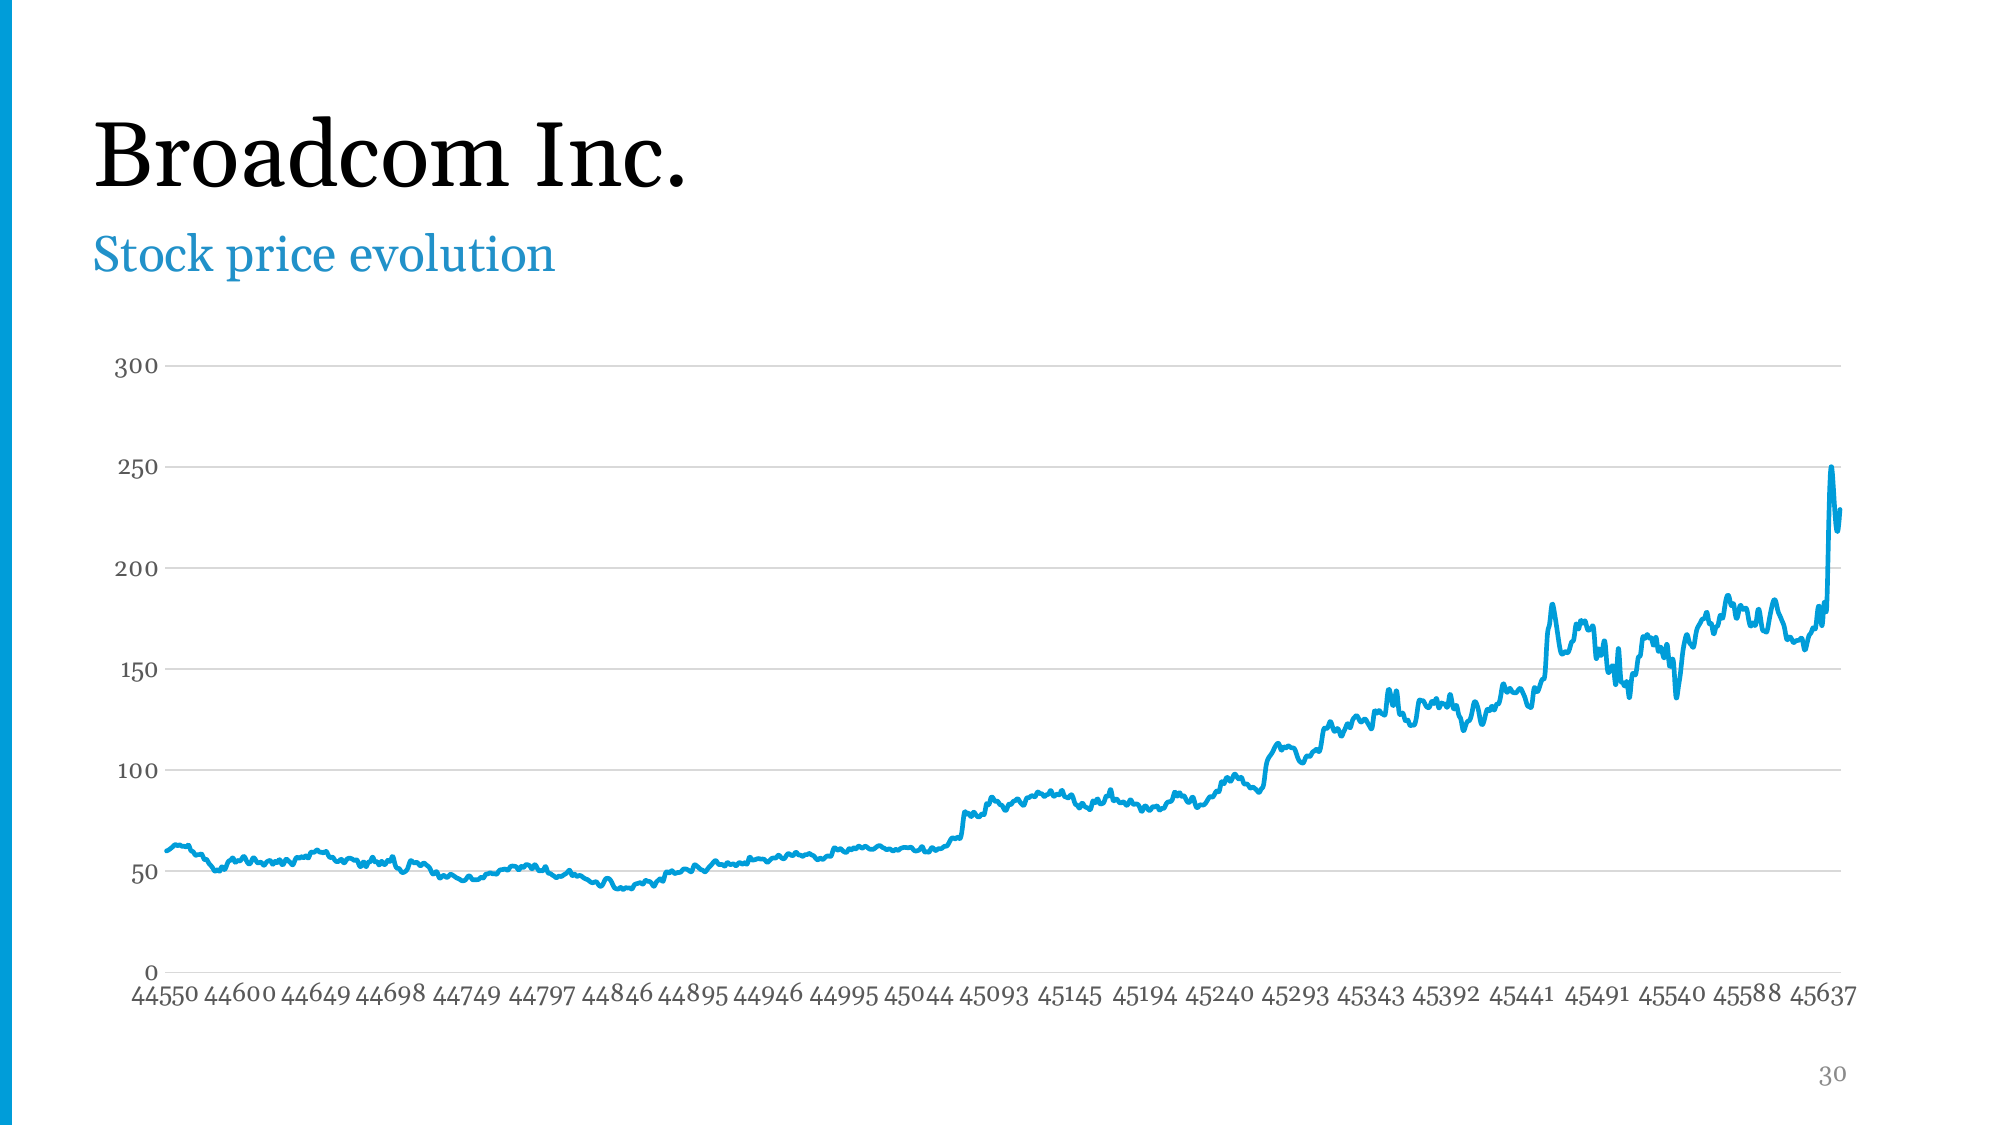

# Broadcom Inc.
Stock price evolution

### Chart

| Category | Stock |
|---|---|
| 44550.0 | 60.06769561767578 |
| 44551.0 | 60.565345764160156 |
| 44552.0 | 61.405059814453125 |
| 44553.0 | 62.304779052734375 |
| 44557.0 | 63.1932487487793 |
| 44558.0 | 62.69839859008789 |
| 44559.0 | 63.03672409057617 |
| 44560.0 | 62.331024169921875 |
| 44561.0 | 62.361942291259766 |
| 44564.0 | 62.16606903076172 |
| 44565.0 | 62.87833786010742 |
| 44566.0 | 60.261695861816406 |
| 44567.0 | 59.70218276977539 |
| 44568.0 | 58.02647399902344 |
| 44571.0 | 58.21485137939453 |
| 44572.0 | 58.298274993896484 |
| 44573.0 | 58.293575286865234 |
| 44574.0 | 55.9683952331543 |
| 44575.0 | 55.89154815673828 |
| 44579.0 | 54.15023422241211 |
| 44580.0 | 52.85503005981445 |
| 44581.0 | 51.332088470458984 |
| 44582.0 | 49.974098205566406 |
| 44585.0 | 50.756649017333984 |
| 44586.0 | 50.05937576293945 |
| 44587.0 | 52.21305847167969 |
| 44588.0 | 50.82506561279297 |
| 44589.0 | 52.492340087890625 |
| 44592.0 | 54.90842819213867 |
| 44593.0 | 55.549468994140625 |
| 44594.0 | 56.5532112121582 |
| 44595.0 | 54.437015533447266 |
| 44596.0 | 55.309547424316406 |
| 44599.0 | 55.072444915771484 |
| 44600.0 | 56.25236892700195 |
| 44601.0 | 57.294525146484375 |
| 44602.0 | 55.42201614379883 |
| 44603.0 | 53.740684509277344 |
| 44606.0 | 54.224273681640625 |
| 44607.0 | 56.491355895996094 |
| 44608.0 | 55.97027587890625 |
| 44609.0 | 54.263641357421875 |
| 44610.0 | 54.356414794921875 |
| 44614.0 | 54.11930465698242 |
| 44615.0 | 52.9693717956543 |
| 44616.0 | 54.357357025146484 |
| 44617.0 | 55.10805130004883 |
| 44620.0 | 55.054630279541016 |
| 44621.0 | 53.431400299072266 |
| 44622.0 | 54.89905548095703 |
| 44623.0 | 54.22614669799805 |
| 44624.0 | 55.85593795776367 |
| 44627.0 | 53.48576736450195 |
| 44628.0 | 53.9777946472168 |
| 44629.0 | 55.95246505737305 |
| 44630.0 | 55.081809997558594 |
| 44631.0 | 54.155860900878906 |
| 44634.0 | 53.2139778137207 |
| 44635.0 | 55.55321502685547 |
| 44636.0 | 56.89902877807617 |
| 44637.0 | 56.48197937011719 |
| 44638.0 | 57.20737075805664 |
| 44641.0 | 56.73371887207031 |
| 44642.0 | 57.68195724487305 |
| 44643.0 | 56.55349349975586 |
| 44644.0 | 59.10575485229492 |
| 44645.0 | 59.33598327636719 |
| 44648.0 | 59.71433639526367 |
| 44649.0 | 60.524837493896484 |
| 44650.0 | 59.54544448852539 |
| 44651.0 | 59.41240310668945 |
| 44652.0 | 59.157649993896484 |
| 44655.0 | 59.900211334228516 |
| 44656.0 | 57.94425964355469 |
| 44657.0 | 56.80070877075195 |
| 44658.0 | 56.89977264404297 |
| 44659.0 | 55.385406494140625 |
| 44662.0 | 54.78249740600586 |
| 44663.0 | 55.203311920166016 |
| 44664.0 | 55.90813064575195 |
| 44665.0 | 54.1446533203125 |
| 44669.0 | 55.33823013305664 |
| 44670.0 | 56.38744354248047 |
| 44671.0 | 56.39686965942383 |
| 44672.0 | 55.926048278808594 |
| 44673.0 | 55.38068771362305 |
| 44676.0 | 55.46843338012695 |
| 44677.0 | 52.84446716308594 |
| 44678.0 | 52.79446029663086 |
| 44679.0 | 54.62491989135742 |
| 44680.0 | 52.30854415893555 |
| 44683.0 | 54.38053894042969 |
| 44684.0 | 54.835330963134766 |
| 44685.0 | 56.95732879638672 |
| 44686.0 | 54.723995208740234 |
| 44687.0 | 54.73436737060547 |
| 44690.0 | 53.11337661743164 |
| 44691.0 | 54.85608673095703 |
| 44692.0 | 53.50872039794922 |
| 44693.0 | 53.929534912109375 |
| 44694.0 | 55.502403259277344 |
| 44697.0 | 54.97685241699219 |
| 44698.0 | 57.3809814453125 |
| 44699.0 | 53.83517837524414 |
| 44700.0 | 51.5367317199707 |
| 44701.0 | 51.25178146362305 |
| 44704.0 | 49.663822174072266 |
| 44705.0 | 49.460018157958984 |
| 44706.0 | 50.16106033325195 |
| 44707.0 | 51.95660400390625 |
| 44708.0 | 55.03440856933594 |
| 44712.0 | 54.73719787597656 |
| 44713.0 | 54.122962951660156 |
| 44714.0 | 54.417335510253906 |
| 44715.0 | 53.151119232177734 |
| 44718.0 | 52.953922271728516 |
| 44719.0 | 54.06351089477539 |
| 44720.0 | 53.34360122680664 |
| 44721.0 | 52.4812126159668 |
| 44722.0 | 51.07062530517578 |
| 44725.0 | 48.839176177978516 |
| 44726.0 | 49.07977294921875 |
| 44727.0 | 49.69684982299805 |
| 44728.0 | 46.910587310791016 |
| 44729.0 | 47.04928970336914 |
| 44733.0 | 47.92644500732422 |
| 44734.0 | 47.196754455566406 |
| 44735.0 | 47.24241638183594 |
| 44736.0 | 48.43255615234375 |
| 44739.0 | 48.111000061035156 |
| 44740.0 | 47.420318603515625 |
| 44741.0 | 46.65542984008789 |
| 44742.0 | 46.21780776977539 |
| 44743.0 | 45.45956802368164 |
| 44747.0 | 45.31306457519531 |
| 44748.0 | 45.91337203979492 |
| 44749.0 | 47.42888641357422 |
| 44750.0 | 47.44314956665039 |
| 44753.0 | 45.937156677246094 |
| 44754.0 | 45.795406341552734 |
| 44755.0 | 45.829647064208984 |
| 44756.0 | 46.10649871826172 |
| 44757.0 | 47.04072189331055 |
| 44760.0 | 46.71725845336914 |
| 44761.0 | 48.42400360107422 |
| 44762.0 | 48.687522888183594 |
| 44763.0 | 49.24977493286133 |
| 44764.0 | 48.758872985839844 |
| 44767.0 | 48.81501007080078 |
| 44768.0 | 48.622833251953125 |
| 44769.0 | 50.21159744262695 |
| 44770.0 | 50.76528549194336 |
| 44771.0 | 50.94318771362305 |
| 44774.0 | 51.027862548828125 |
| 44775.0 | 50.536956787109375 |
| 44776.0 | 52.0144157409668 |
| 44777.0 | 52.5909309387207 |
| 44778.0 | 52.461551666259766 |
| 44781.0 | 51.8993034362793 |
| 44782.0 | 50.688228607177734 |
| 44783.0 | 52.363563537597656 |
| 44784.0 | 51.8897819519043 |
| 44785.0 | 53.10752868652344 |
| 44788.0 | 53.176971435546875 |
| 44789.0 | 52.48153305053711 |
| 44790.0 | 51.23905563354492 |
| 44791.0 | 53.12845230102539 |
| 44792.0 | 52.17518615722656 |
| 44795.0 | 50.302921295166016 |
| 44796.0 | 50.40091323852539 |
| 44797.0 | 50.50176239013672 |
| 44798.0 | 52.33692169189453 |
| 44799.0 | 49.55230712890625 |
| 44802.0 | 48.91680145263672 |
| 44803.0 | 48.17569351196289 |
| 44804.0 | 47.48310470581055 |
| 44805.0 | 46.80764389038086 |
| 44806.0 | 47.58870315551758 |
| 44810.0 | 47.39653396606445 |
| 44811.0 | 48.055824279785156 |
| 44812.0 | 48.70275115966797 |
| 44813.0 | 49.69881820678711 |
| 44816.0 | 50.33241653442383 |
| 44817.0 | 47.9150276184082 |
| 44818.0 | 48.59048843383789 |
| 44819.0 | 47.58109664916992 |
| 44820.0 | 47.80561447143555 |
| 44823.0 | 47.742828369140625 |
| 44824.0 | 46.907535552978516 |
| 44825.0 | 46.25328063964844 |
| 44826.0 | 45.818695068359375 |
| 44827.0 | 44.96200942993164 |
| 44830.0 | 44.34611892700195 |
| 44831.0 | 44.58499526977539 |
| 44832.0 | 44.70107650756836 |
| 44833.0 | 43.18244934082031 |
| 44834.0 | 42.5953369140625 |
| 44837.0 | 43.82040786743164 |
| 44838.0 | 46.034549713134766 |
| 44839.0 | 46.50845718383789 |
| 44840.0 | 46.00000762939453 |
| 44841.0 | 44.175357818603516 |
| 44844.0 | 41.99000549316406 |
| 44845.0 | 41.32422637939453 |
| 44846.0 | 41.30599594116211 |
| 44847.0 | 42.01589584350586 |
| 44848.0 | 40.97310256958008 |
| 44851.0 | 41.76647186279297 |
| 44852.0 | 41.71467208862305 |
| 44853.0 | 41.759761810302734 |
| 44854.0 | 41.28009033203125 |
| 44855.0 | 43.14407730102539 |
| 44858.0 | 43.79545974731445 |
| 44859.0 | 44.13602828979492 |
| 44860.0 | 44.242515563964844 |
| 44861.0 | 43.688018798828125 |
| 44862.0 | 45.36685562133789 |
| 44865.0 | 45.10016632080078 |
| 44866.0 | 44.887184143066406 |
| 44867.0 | 43.74845886230469 |
| 44868.0 | 42.605892181396484 |
| 44869.0 | 44.637760162353516 |
| 44872.0 | 45.58941650390625 |
| 44873.0 | 46.25039291381836 |
| 44874.0 | 45.03779602050781 |
| 44875.0 | 48.596927642822266 |
| 44876.0 | 49.70207214355469 |
| 44879.0 | 49.23488235473633 |
| 44880.0 | 50.30933380126953 |
| 44881.0 | 49.09193801879883 |
| 44882.0 | 49.128387451171875 |
| 44883.0 | 49.42099380493164 |
| 44886.0 | 49.63971710205078 |
| 44887.0 | 50.84943771362305 |
| 44888.0 | 51.1938362121582 |
| 44890.0 | 50.83601379394531 |
| 44893.0 | 50.09732437133789 |
| 44894.0 | 50.01866149902344 |
| 44895.0 | 52.86211395263672 |
| 44896.0 | 52.83525848388672 |
| 44897.0 | 51.88071823120117 |
| 44900.0 | 50.906036376953125 |
| 44901.0 | 50.44364547729492 |
| 44902.0 | 49.74140167236328 |
| 44903.0 | 50.94824981689453 |
| 44904.0 | 52.25678253173828 |
| 44907.0 | 53.39934539794922 |
| 44908.0 | 54.78174591064453 |
| 44909.0 | 55.10791778564453 |
| 44910.0 | 53.53076934814453 |
| 44911.0 | 53.33027267456055 |
| 44914.0 | 53.167762756347656 |
| 44915.0 | 52.62508773803711 |
| 44916.0 | 54.28987121582031 |
| 44917.0 | 53.50245666503906 |
| 44918.0 | 53.43861389160156 |
| 44922.0 | 53.545989990234375 |
| 44923.0 | 52.70924377441406 |
| 44924.0 | 53.959041595458984 |
| 44925.0 | 54.08673095703125 |
| 44929.0 | 53.54018783569336 |
| 44930.0 | 54.1941032409668 |
| 44931.0 | 53.68915939331055 |
| 44932.0 | 56.92102813720703 |
| 44935.0 | 55.804725646972656 |
| 44936.0 | 55.6151237487793 |
| 44937.0 | 55.925636291503906 |
| 44938.0 | 56.29323196411133 |
| 44939.0 | 56.00883102416992 |
| 44943.0 | 56.032047271728516 |
| 44944.0 | 55.55321502685547 |
| 44945.0 | 54.48237228393555 |
| 44946.0 | 55.21368408203125 |
| 44949.0 | 56.263240814208984 |
| 44950.0 | 56.592132568359375 |
| 44951.0 | 56.65501022338867 |
| 44952.0 | 57.90288162231445 |
| 44953.0 | 57.16866683959961 |
| 44956.0 | 56.24583053588867 |
| 44957.0 | 56.590206146240234 |
| 44958.0 | 58.30625915527344 |
| 44959.0 | 58.598392486572266 |
| 44960.0 | 57.81001281738281 |
| 44963.0 | 58.16599655151367 |
| 44964.0 | 59.43803787231445 |
| 44965.0 | 58.20565414428711 |
| 44966.0 | 57.9831657409668 |
| 44967.0 | 57.38728332519531 |
| 44970.0 | 58.14857864379883 |
| 44971.0 | 58.26369094848633 |
| 44972.0 | 58.784122467041016 |
| 44973.0 | 58.092472076416016 |
| 44974.0 | 57.613643646240234 |
| 44978.0 | 56.25453567504883 |
| 44979.0 | 55.735076904296875 |
| 44980.0 | 56.4731559753418 |
| 44981.0 | 55.88791275024414 |
| 44984.0 | 56.63276290893555 |
| 44985.0 | 57.487892150878906 |
| 44986.0 | 57.418235778808594 |
| 44987.0 | 57.90965270996094 |
| 44988.0 | 61.2092399597168 |
| 44991.0 | 61.22471237182617 |
| 44992.0 | 60.47309112548828 |
| 44993.0 | 61.16086959838867 |
| 44994.0 | 60.21868133544922 |
| 44995.0 | 59.47480010986328 |
| 44998.0 | 59.63343811035156 |
| 44999.0 | 61.18021774291992 |
| 45000.0 | 60.55918502807617 |
| 45001.0 | 61.571022033691406 |
| 45002.0 | 61.03608322143555 |
| 45005.0 | 62.26847457885742 |
| 45006.0 | 62.03853225708008 |
| 45007.0 | 61.470516204833984 |
| 45008.0 | 62.28016662597656 |
| 45009.0 | 61.982025146484375 |
| 45012.0 | 61.073001861572266 |
| 45013.0 | 60.864505767822266 |
| 45014.0 | 60.942447662353516 |
| 45015.0 | 61.74624252319336 |
| 45016.0 | 62.50522232055664 |
| 45019.0 | 62.5958366394043 |
| 45020.0 | 61.810550689697266 |
| 45021.0 | 61.284427642822266 |
| 45022.0 | 60.66379165649414 |
| 45026.0 | 61.1265869140625 |
| 45027.0 | 60.559547424316406 |
| 45028.0 | 60.08506393432617 |
| 45029.0 | 60.81968307495117 |
| 45030.0 | 60.36176300048828 |
| 45033.0 | 61.1236686706543 |
| 45034.0 | 61.60691452026367 |
| 45035.0 | 61.819313049316406 |
| 45036.0 | 61.67511749267578 |
| 45037.0 | 61.663429260253906 |
| 45040.0 | 61.82321548461914 |
| 45041.0 | 60.603389739990234 |
| 45042.0 | 60.03537368774414 |
| 45043.0 | 60.25166702270508 |
| 45044.0 | 61.039878845214844 |
| 45047.0 | 62.15544891357422 |
| 45048.0 | 59.66027069091797 |
| 45049.0 | 59.74406051635742 |
| 45050.0 | 59.447872161865234 |
| 45051.0 | 61.392574310302734 |
| 45054.0 | 61.2892951965332 |
| 45055.0 | 60.26141357421875 |
| 45056.0 | 61.0174674987793 |
| 45057.0 | 61.153873443603516 |
| 45058.0 | 61.492923736572266 |
| 45061.0 | 62.335697174072266 |
| 45062.0 | 62.495479583740234 |
| 45063.0 | 64.05728149414062 |
| 45064.0 | 66.04778289794922 |
| 45065.0 | 66.47159576416016 |
| 45068.0 | 66.09356689453125 |
| 45069.0 | 66.88568115234375 |
| 45070.0 | 66.20659637451172 |
| 45071.0 | 71.0069580078125 |
| 45072.0 | 79.18427276611328 |
| 45076.0 | 78.2693862915039 |
| 45077.0 | 78.71951293945312 |
| 45078.0 | 76.9648208618164 |
| 45079.0 | 79.11312866210938 |
| 45082.0 | 78.16807556152344 |
| 45083.0 | 76.96968841552734 |
| 45084.0 | 77.22592163085938 |
| 45085.0 | 78.35318756103516 |
| 45086.0 | 78.39409637451172 |
| 45089.0 | 83.33770751953125 |
| 45090.0 | 82.92459869384766 |
| 45091.0 | 86.34049224853516 |
| 45092.0 | 86.07255554199219 |
| 45093.0 | 84.57992553710938 |
| 45097.0 | 84.57215118408203 |
| 45098.0 | 83.0274887084961 |
| 45099.0 | 82.51520538330078 |
| 45100.0 | 80.52879333496094 |
| 45103.0 | 80.47786712646484 |
| 45104.0 | 83.09996032714844 |
| 45105.0 | 83.05490112304688 |
| 45106.0 | 84.48789978027344 |
| 45107.0 | 84.96392822265625 |
| 45110.0 | 85.8464584350586 |
| 45112.0 | 84.4183578491211 |
| 45113.0 | 83.06079864501953 |
| 45114.0 | 82.93834686279297 |
| 45117.0 | 85.97280883789062 |
| 45118.0 | 86.39594268798828 |
| 45119.0 | 87.16974639892578 |
| 45120.0 | 87.20990753173828 |
| 45121.0 | 87.03556060791016 |
| 45124.0 | 89.16791534423828 |
| 45125.0 | 88.4900894165039 |
| 45126.0 | 88.28832244873047 |
| 45127.0 | 87.01204681396484 |
| 45128.0 | 87.83580017089844 |
| 45131.0 | 88.30986785888672 |
| 45132.0 | 89.91624450683594 |
| 45133.0 | 87.47730255126953 |
| 45134.0 | 87.52040100097656 |
| 45135.0 | 88.13356018066406 |
| 45138.0 | 88.02190399169922 |
| 45139.0 | 90.11312103271484 |
| 45140.0 | 87.39993286132812 |
| 45141.0 | 86.68293762207031 |
| 45142.0 | 86.35676574707031 |
| 45145.0 | 87.86615753173828 |
| 45146.0 | 86.50466918945312 |
| 45147.0 | 83.32817077636719 |
| 45148.0 | 82.56124877929688 |
| 45149.0 | 81.2741928100586 |
| 45152.0 | 83.65827941894531 |
| 45153.0 | 82.52401733398438 |
| 45154.0 | 81.590576171875 |
| 45155.0 | 81.0136489868164 |
| 45156.0 | 80.8902359008789 |
| 45159.0 | 84.73963165283203 |
| 45160.0 | 83.82380676269531 |
| 45161.0 | 85.86016082763672 |
| 45162.0 | 83.69353485107422 |
| 45163.0 | 83.43494415283203 |
| 45166.0 | 84.34195709228516 |
| 45167.0 | 87.16777801513672 |
| 45168.0 | 87.3979721069336 |
| 45169.0 | 90.39619445800781 |
| 45170.0 | 85.46249389648438 |
| 45174.0 | 85.42821502685547 |
| 45175.0 | 85.43800354003906 |
| 45176.0 | 83.94526672363281 |
| 45177.0 | 83.99620056152344 |
| 45180.0 | 84.15193176269531 |
| 45181.0 | 82.71992492675781 |
| 45182.0 | 83.5436782836914 |
| 45183.0 | 85.37629699707031 |
| 45184.0 | 83.42123413085938 |
| 45187.0 | 83.2566909790039 |
| 45188.0 | 83.17832946777344 |
| 45189.0 | 81.7966079711914 |
| 45190.0 | 79.60932159423828 |
| 45191.0 | 81.6498794555664 |
| 45194.0 | 82.12357330322266 |
| 45195.0 | 80.38043975830078 |
| 45196.0 | 80.44149017333984 |
| 45197.0 | 81.93743896484375 |
| 45198.0 | 81.79759979248047 |
| 45201.0 | 82.22796630859375 |
| 45202.0 | 80.24650573730469 |
| 45203.0 | 81.13087463378906 |
| 45204.0 | 81.13579559326172 |
| 45205.0 | 83.24332427978516 |
| 45208.0 | 84.2892074584961 |
| 45209.0 | 84.53837585449219 |
| 45210.0 | 86.12886047363281 |
| 45211.0 | 89.18575286865234 |
| 45212.0 | 86.97777557373047 |
| 45215.0 | 88.88735961914062 |
| 45216.0 | 87.09791564941406 |
| 45217.0 | 87.35693359375 |
| 45218.0 | 85.46607208251953 |
| 45219.0 | 84.06761932373047 |
| 45222.0 | 84.91358184814453 |
| 45223.0 | 86.77392578125 |
| 45224.0 | 83.6736831665039 |
| 45225.0 | 81.42041015625 |
| 45226.0 | 82.56378936767578 |
| 45229.0 | 82.8484115600586 |
| 45230.0 | 82.8602294921875 |
| 45231.0 | 83.99967193603516 |
| 45232.0 | 85.80780029296875 |
| 45233.0 | 86.92854309082031 |
| 45236.0 | 86.74634552001953 |
| 45237.0 | 88.41956329345703 |
| 45238.0 | 89.73035430908203 |
| 45239.0 | 89.75498962402344 |
| 45240.0 | 94.29896545410156 |
| 45243.0 | 93.25603485107422 |
| 45244.0 | 95.81953430175781 |
| 45245.0 | 96.05982971191406 |
| 45246.0 | 94.49889373779297 |
| 45247.0 | 96.28929901123047 |
| 45250.0 | 98.06001281738281 |
| 45251.0 | 96.63103485107422 |
| 45252.0 | 95.72499084472656 |
| 45254.0 | 96.40156555175781 |
| 45257.0 | 93.5820083618164 |
| 45258.0 | 93.19891357421875 |
| 45259.0 | 92.6552963256836 |
| 45260.0 | 91.16820526123047 |
| 45261.0 | 91.58872985839844 |
| 45264.0 | 90.99488830566406 |
| 45265.0 | 89.92633819580078 |
| 45266.0 | 88.99272155761719 |
| 45267.0 | 90.82647705078125 |
| 45268.0 | 92.99703216552734 |
| 45271.0 | 101.36212921142578 |
| 45272.0 | 105.60081481933594 |
| 45273.0 | 107.31539916992188 |
| 45274.0 | 108.96990203857422 |
| 45275.0 | 111.2596206665039 |
| 45278.0 | 112.95942687988281 |
| 45279.0 | 112.7447509765625 |
| 45280.0 | 109.85582733154297 |
| 45281.0 | 111.5288314819336 |
| 45282.0 | 111.00347900390625 |
| 45286.0 | 111.98394012451172 |
| 45287.0 | 111.41802215576172 |
| 45288.0 | 111.0460205078125 |
| 45289.0 | 110.43658447265625 |
| 45293.0 | 107.3824462890625 |
| 45294.0 | 104.7309799194336 |
| 45295.0 | 103.78417205810547 |
| 45296.0 | 103.81088256835938 |
| 45299.0 | 106.34065246582031 |
| 45300.0 | 107.09652709960938 |
| 45301.0 | 106.90656280517578 |
| 45302.0 | 108.82691192626953 |
| 45303.0 | 109.58869934082031 |
| 45307.0 | 110.3089599609375 |
| 45308.0 | 109.19196319580078 |
| 45309.0 | 113.17313385009766 |
| 45310.0 | 119.83049011230469 |
| 45313.0 | 120.75059509277344 |
| 45314.0 | 121.32540130615234 |
| 45315.0 | 124.05206298828125 |
| 45316.0 | 121.69047546386719 |
| 45317.0 | 119.2052230834961 |
| 45320.0 | 120.48049926757812 |
| 45321.0 | 119.52973175048828 |
| 45322.0 | 116.74371337890625 |
| 45323.0 | 118.72340393066406 |
| 45324.0 | 121.13050079345703 |
| 45327.0 | 122.98652648925781 |
| 45328.0 | 120.96330261230469 |
| 45329.0 | 124.36766815185547 |
| 45330.0 | 126.11882019042969 |
| 45331.0 | 126.97757720947266 |
| 45334.0 | 125.15320587158203 |
| 45335.0 | 123.83242797851562 |
| 45336.0 | 124.878173828125 |
| 45337.0 | 125.1601333618164 |
| 45338.0 | 123.22199249267578 |
| 45342.0 | 121.34915161132812 |
| 45343.0 | 121.43819427490234 |
| 45344.0 | 129.10072326660156 |
| 45345.0 | 128.25680541992188 |
| 45348.0 | 129.51922607421875 |
| 45349.0 | 128.24295043945312 |
| 45350.0 | 127.56922149658203 |
| 45351.0 | 128.66441345214844 |
| 45352.0 | 138.42738342285156 |
| 45355.0 | 138.7330780029297 |
| 45356.0 | 132.84542846679688 |
| 45357.0 | 133.56272888183594 |
| 45358.0 | 139.20301818847656 |
| 45359.0 | 129.47865295410156 |
| 45362.0 | 127.9352798461914 |
| 45363.0 | 127.81260681152344 |
| 45364.0 | 124.44779968261719 |
| 45365.0 | 124.88312530517578 |
| 45366.0 | 122.23462677001953 |
| 45369.0 | 122.4067611694336 |
| 45370.0 | 122.48295593261719 |
| 45371.0 | 126.77912902832031 |
| 45372.0 | 133.9328155517578 |
| 45373.0 | 134.47630310058594 |
| 45376.0 | 134.28851318359375 |
| 45377.0 | 132.2924346923828 |
| 45378.0 | 131.024658203125 |
| 45379.0 | 131.6883544921875 |
| 45383.0 | 134.15736389160156 |
| 45384.0 | 133.0147705078125 |
| 45385.0 | 135.44403076171875 |
| 45386.0 | 130.90243530273438 |
| 45387.0 | 133.08131408691406 |
| 45390.0 | 132.75047302246094 |
| 45391.0 | 132.54977416992188 |
| 45392.0 | 131.3863067626953 |
| 45393.0 | 137.35665893554688 |
| 45394.0 | 133.54234313964844 |
| 45397.0 | 130.22581481933594 |
| 45398.0 | 132.05099487304688 |
| 45399.0 | 127.4378662109375 |
| 45400.0 | 125.08908081054688 |
| 45401.0 | 119.69599914550781 |
| 45404.0 | 121.65828704833984 |
| 45405.0 | 124.1153793334961 |
| 45406.0 | 124.87347412109375 |
| 45407.0 | 128.60928344726562 |
| 45408.0 | 133.54234313964844 |
| 45411.0 | 133.0008544921875 |
| 45412.0 | 129.19052124023438 |
| 45413.0 | 123.48645782470703 |
| 45414.0 | 123.06021881103516 |
| 45415.0 | 126.98876953125 |
| 45418.0 | 130.1880645751953 |
| 45419.0 | 129.4727020263672 |
| 45420.0 | 131.6843719482422 |
| 45421.0 | 129.72705078125 |
| 45422.0 | 132.42259216308594 |
| 45425.0 | 132.89056396484375 |
| 45426.0 | 137.11521911621094 |
| 45427.0 | 142.69308471679688 |
| 45428.0 | 140.30455017089844 |
| 45429.0 | 138.6313934326172 |
| 45432.0 | 140.49334716796875 |
| 45433.0 | 139.01986694335938 |
| 45434.0 | 138.32835388183594 |
| 45435.0 | 138.43267822265625 |
| 45436.0 | 139.87831115722656 |
| 45440.0 | 140.33633422851562 |
| 45441.0 | 138.17236328125 |
| 45442.0 | 135.5304718017578 |
| 45443.0 | 132.0003204345703 |
| 45446.0 | 131.33961486816406 |
| 45447.0 | 132.2258758544922 |
| 45448.0 | 140.3999481201172 |
| 45449.0 | 139.2255401611328 |
| 45450.0 | 139.75909423828125 |
| 45453.0 | 143.1203155517578 |
| 45454.0 | 145.16310119628906 |
| 45455.0 | 148.58892822265625 |
| 45456.0 | 166.81887817382812 |
| 45457.0 | 172.38783264160156 |
| 45460.0 | 181.71044921875 |
| 45461.0 | 179.09242248535156 |
| 45463.0 | 172.3401336669922 |
| 45464.0 | 164.79598999023438 |
| 45467.0 | 158.6990203857422 |
| 45468.0 | 157.56077575683594 |
| 45469.0 | 158.6781005859375 |
| 45470.0 | 158.14585876464844 |
| 45471.0 | 160.0266571044922 |
| 45474.0 | 163.54209899902344 |
| 45475.0 | 165.2046356201172 |
| 45476.0 | 172.35511779785156 |
| 45478.0 | 169.77259826660156 |
| 45481.0 | 174.01365661621094 |
| 45482.0 | 172.7627716064453 |
| 45483.0 | 173.89703369140625 |
| 45484.0 | 170.03575134277344 |
| 45485.0 | 169.5094757080078 |
| 45488.0 | 170.8580322265625 |
| 45489.0 | 168.82473754882812 |
| 45490.0 | 155.46865844726562 |
| 45491.0 | 159.9937744140625 |
| 45492.0 | 156.83416748046875 |
| 45495.0 | 160.53199768066406 |
| 45496.0 | 163.23312377929688 |
| 45497.0 | 150.8438720703125 |
| 45498.0 | 148.7706756591797 |
| 45499.0 | 151.13291931152344 |
| 45502.0 | 149.7275390625 |
| 45503.0 | 143.0495147705078 |
| 45504.0 | 160.1532440185547 |
| 45505.0 | 146.5380401611328 |
| 45506.0 | 143.34852600097656 |
| 45509.0 | 141.61422729492188 |
| 45510.0 | 143.4481964111328 |
| 45511.0 | 135.82327270507812 |
| 45512.0 | 145.26223754882812 |
| 45513.0 | 147.77395629882812 |
| 45516.0 | 148.13278198242188 |
| 45517.0 | 155.6480712890625 |
| 45518.0 | 157.1730499267578 |
| 45519.0 | 165.58538818359375 |
| 45520.0 | 165.17672729492188 |
| 45523.0 | 167.16021728515625 |
| 45524.0 | 165.40597534179688 |
| 45525.0 | 165.2365264892578 |
| 45526.0 | 161.80780029296875 |
| 45527.0 | 165.81463623046875 |
| 45530.0 | 159.0967254638672 |
| 45531.0 | 160.8609161376953 |
| 45532.0 | 157.66143798828125 |
| 45533.0 | 156.41554260253906 |
| 45534.0 | 162.28623962402344 |
| 45538.0 | 152.2891082763672 |
| 45539.0 | 153.61474609375 |
| 45540.0 | 152.31903076171875 |
| 45541.0 | 136.55087280273438 |
| 45544.0 | 140.35836791992188 |
| 45545.0 | 147.72413635253906 |
| 45546.0 | 157.75115966796875 |
| 45547.0 | 164.02052307128906 |
| 45548.0 | 167.14027404785156 |
| 45551.0 | 163.4822998046875 |
| 45552.0 | 161.9373779296875 |
| 45553.0 | 161.13999938964844 |
| 45554.0 | 167.4199981689453 |
| 45555.0 | 171.10000610351562 |
| 45558.0 | 172.94000244140625 |
| 45559.0 | 174.83999633789062 |
| 45560.0 | 175.52000427246094 |
| 45561.0 | 178.08999633789062 |
| 45562.0 | 172.69000244140625 |
| 45565.0 | 172.5 |
| 45566.0 | 167.47000122070312 |
| 45567.0 | 170.66000366210938 |
| 45568.0 | 171.88999938964844 |
| 45569.0 | 176.63999938964844 |
| 45572.0 | 175.0800018310547 |
| 45573.0 | 180.72999572753906 |
| 45574.0 | 185.9499969482422 |
| 45575.0 | 185.69000244140625 |
| 45576.0 | 181.47999572753906 |
| 45579.0 | 182.30999755859375 |
| 45580.0 | 175.97999572753906 |
| 45581.0 | 176.82000732421875 |
| 45582.0 | 181.52999877929688 |
| 45583.0 | 179.88999938964844 |
| 45586.0 | 179.99000549316406 |
| 45587.0 | 179.3800048828125 |
| 45588.0 | 173.50999450683594 |
| 45589.0 | 171.35000610351562 |
| 45590.0 | 173.0 |
| 45593.0 | 172.02000427246094 |
| 45594.0 | 179.24000549316406 |
| 45595.0 | 176.63999938964844 |
| 45596.0 | 169.77000427246094 |
| 45597.0 | 168.9199981689453 |
| 45600.0 | 168.5500030517578 |
| 45601.0 | 173.89999389648438 |
| 45602.0 | 179.5500030517578 |
| 45603.0 | 183.80999755859375 |
| 45604.0 | 183.63999938964844 |
| 45607.0 | 178.91000366210938 |
| 45608.0 | 176.22000122070312 |
| 45609.0 | 173.5800018310547 |
| 45610.0 | 170.3800048828125 |
| 45611.0 | 164.83999633789062 |
| 45614.0 | 165.6699981689453 |
| 45615.0 | 165.35000610351562 |
| 45616.0 | 163.25 |
| 45617.0 | 163.94000244140625 |
| 45618.0 | 164.22999572753906 |
| 45621.0 | 164.82000732421875 |
| 45622.0 | 164.74000549316406 |
| 45623.0 | 159.6699981689453 |
| 45625.0 | 162.0800018310547 |
| 45628.0 | 166.50999450683594 |
| 45629.0 | 168.14999389648438 |
| 45630.0 | 170.55999755859375 |
| 45631.0 | 170.47000122070312 |
| 45632.0 | 179.52999877929688 |
| 45635.0 | 178.94000244140625 |
| 45636.0 | 171.80999755859375 |
| 45637.0 | 183.1999969482422 |
| 45638.0 | 180.66000366210938 |
| 45639.0 | 224.8000030517578 |
| 45642.0 | 250.0 |
| 45643.0 | 240.22999572753906 |
| 45644.0 | 223.6199951171875 |
| 45645.0 | 218.32000732421875 |
| 45646.0 | 229.03729248046875 |
30